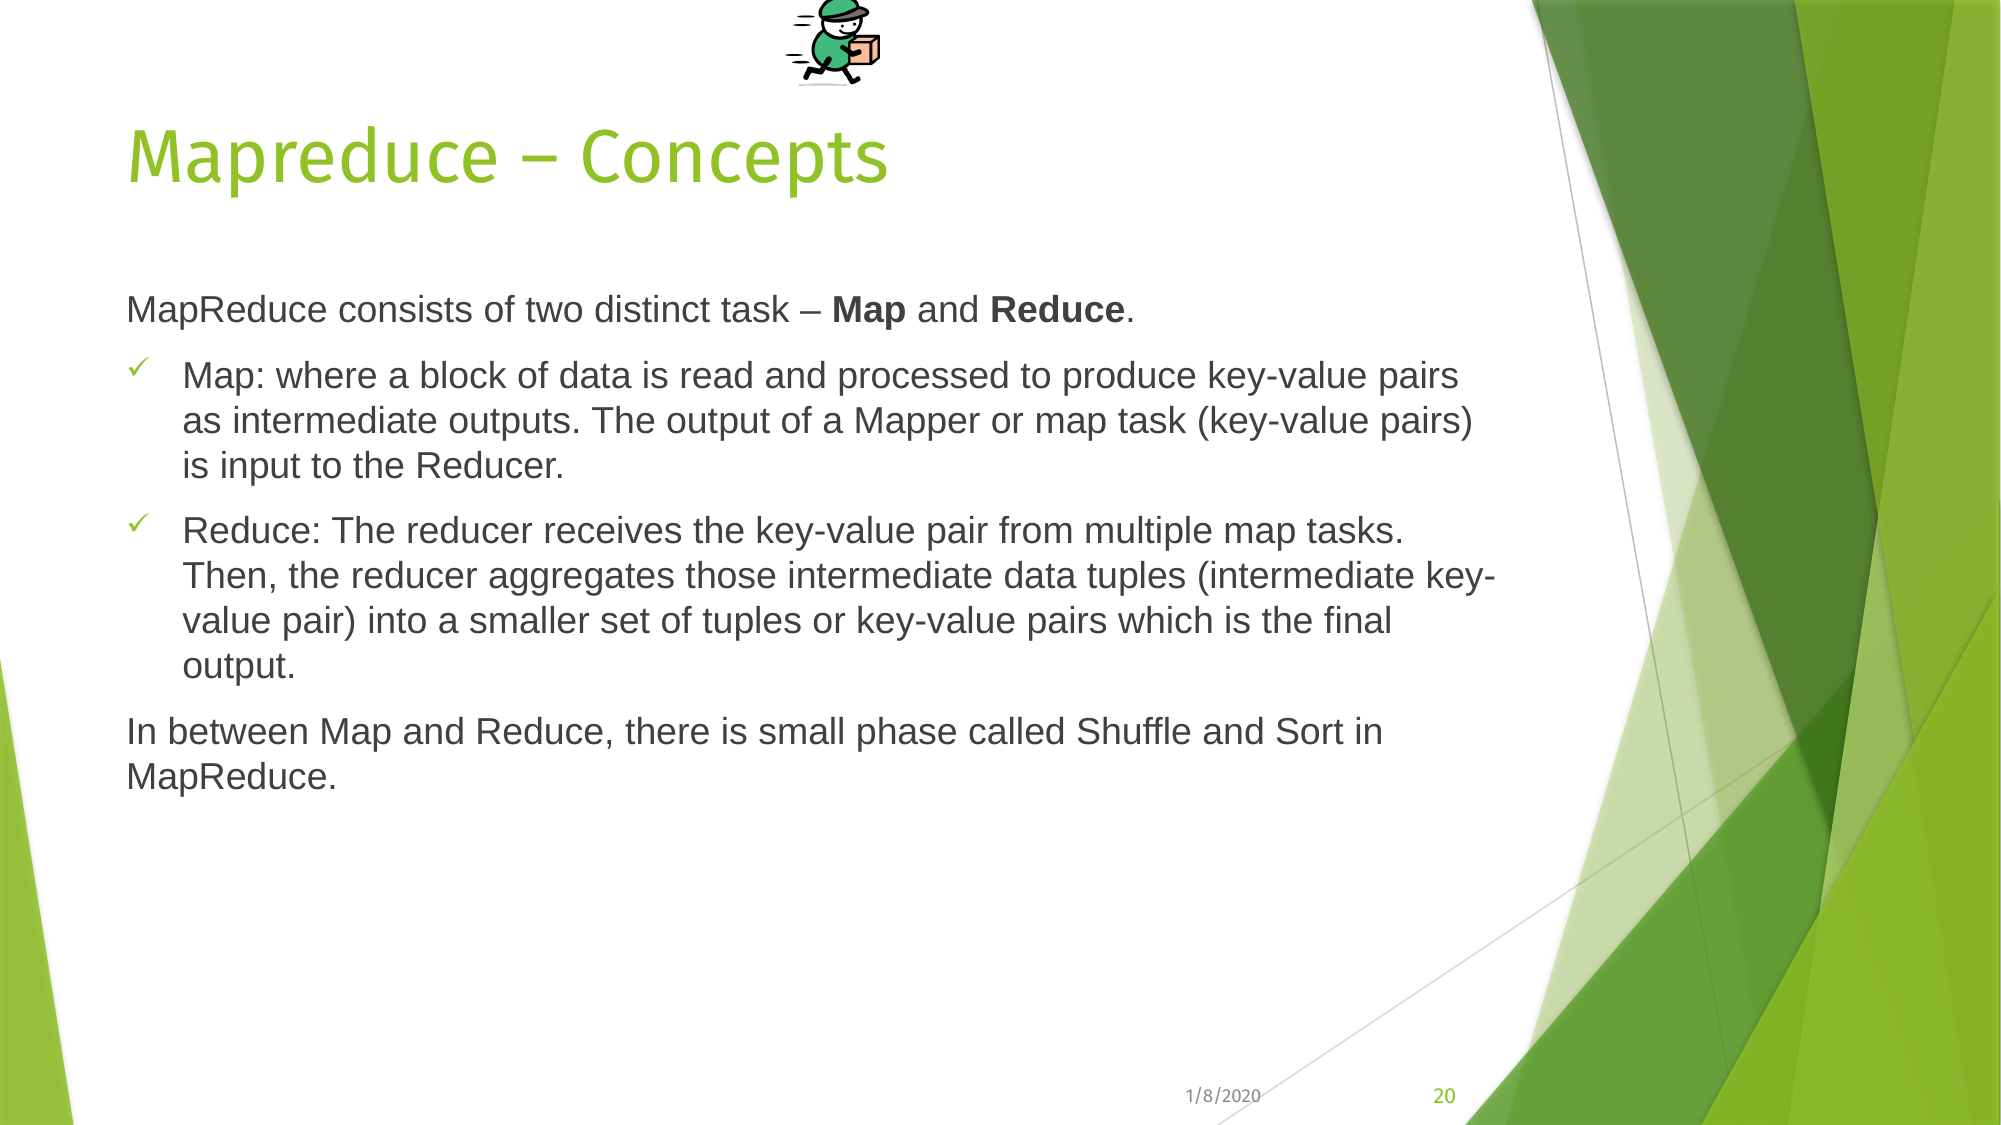

# Mapreduce – Concepts
MapReduce consists of two distinct task – Map and Reduce.
Map: where a block of data is read and processed to produce key-value pairs as intermediate outputs. The output of a Mapper or map task (key-value pairs) is input to the Reducer.
Reduce: The reducer receives the key-value pair from multiple map tasks. Then, the reducer aggregates those intermediate data tuples (intermediate key-value pair) into a smaller set of tuples or key-value pairs which is the final output.
In between Map and Reduce, there is small phase called Shuffle and Sort in MapReduce.
1/8/2020
20